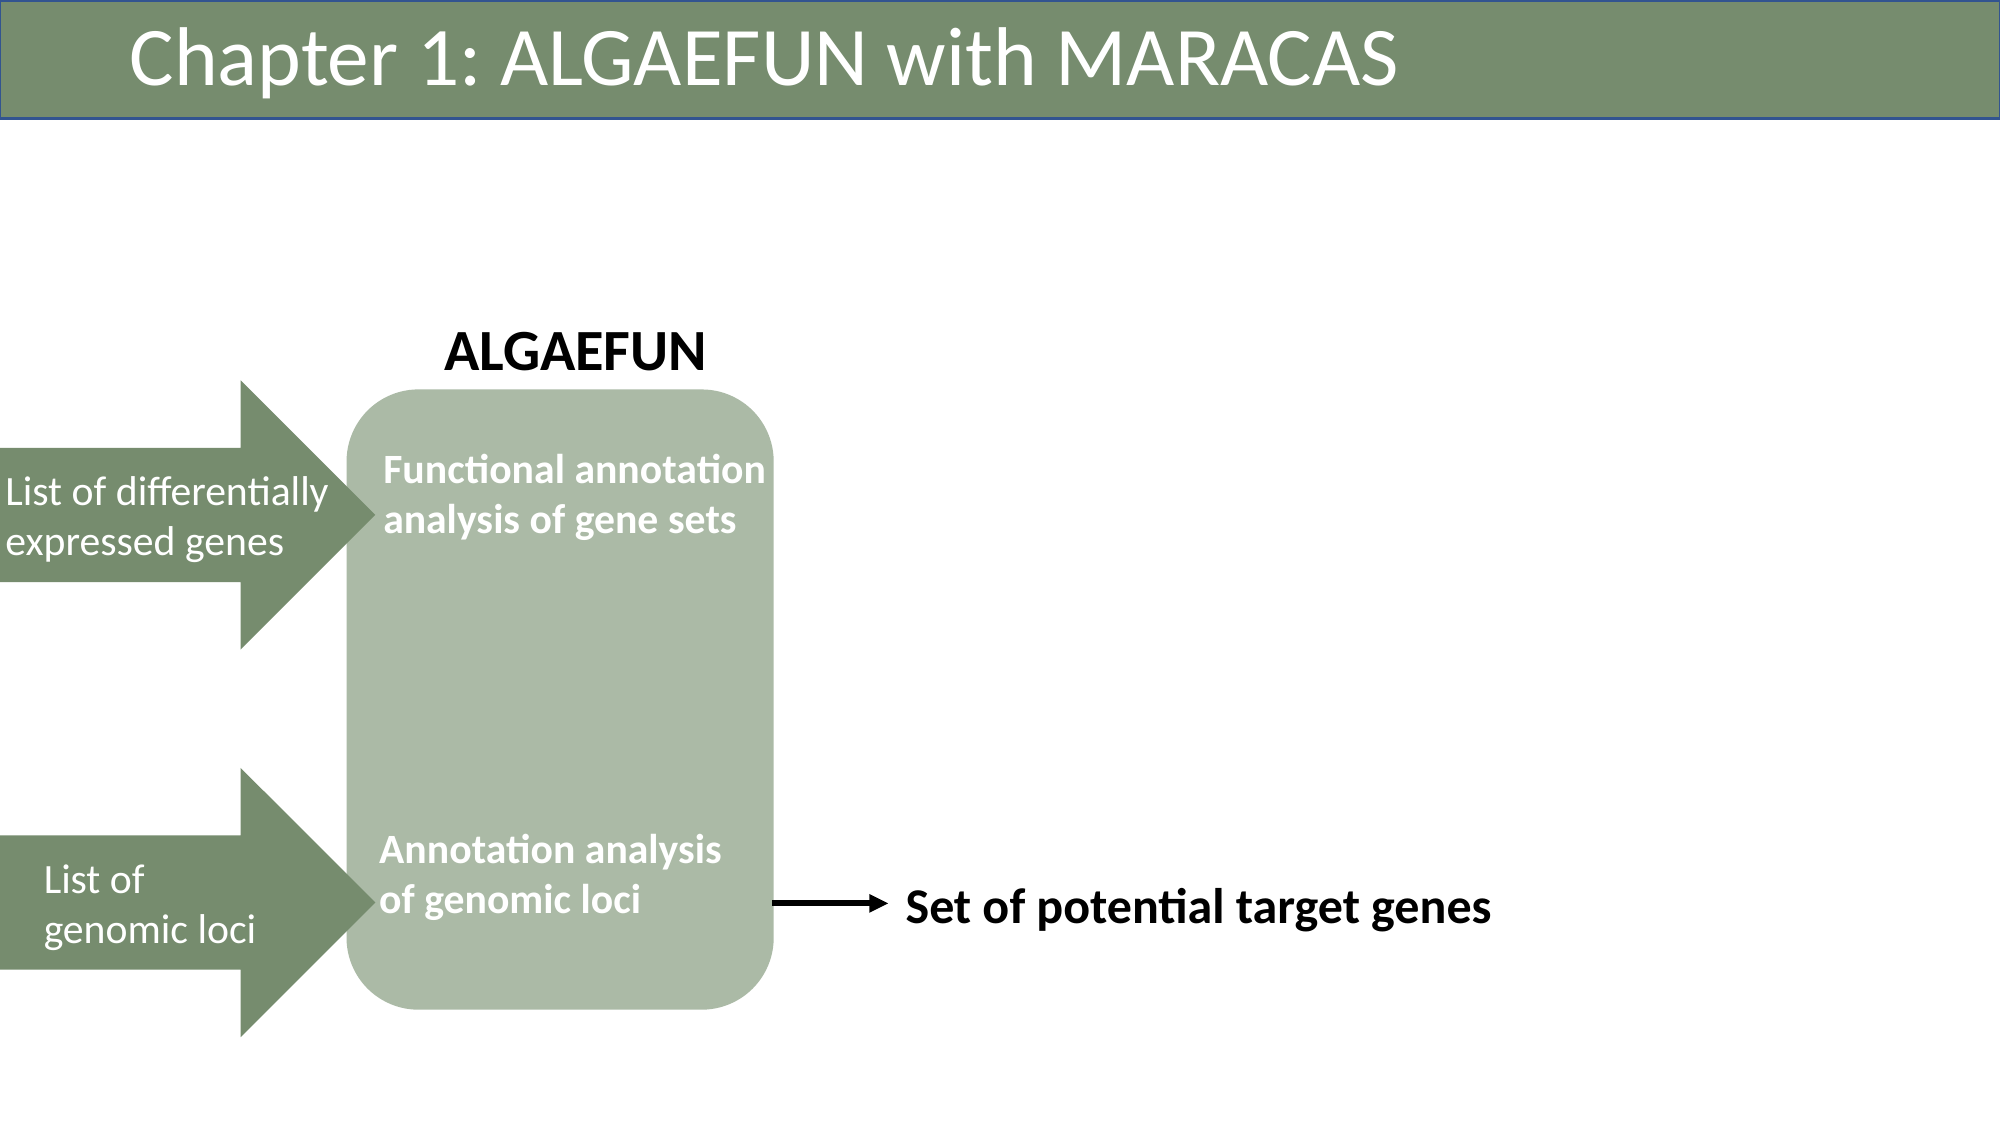

Chapter 1: ALGAEFUN with MARACAS

ALGAEFUN

Functional annotation analysis of gene sets
List of differentially expressed genes

Annotation analysis of genomic loci
List of
genomic loci
Set of potential target genes